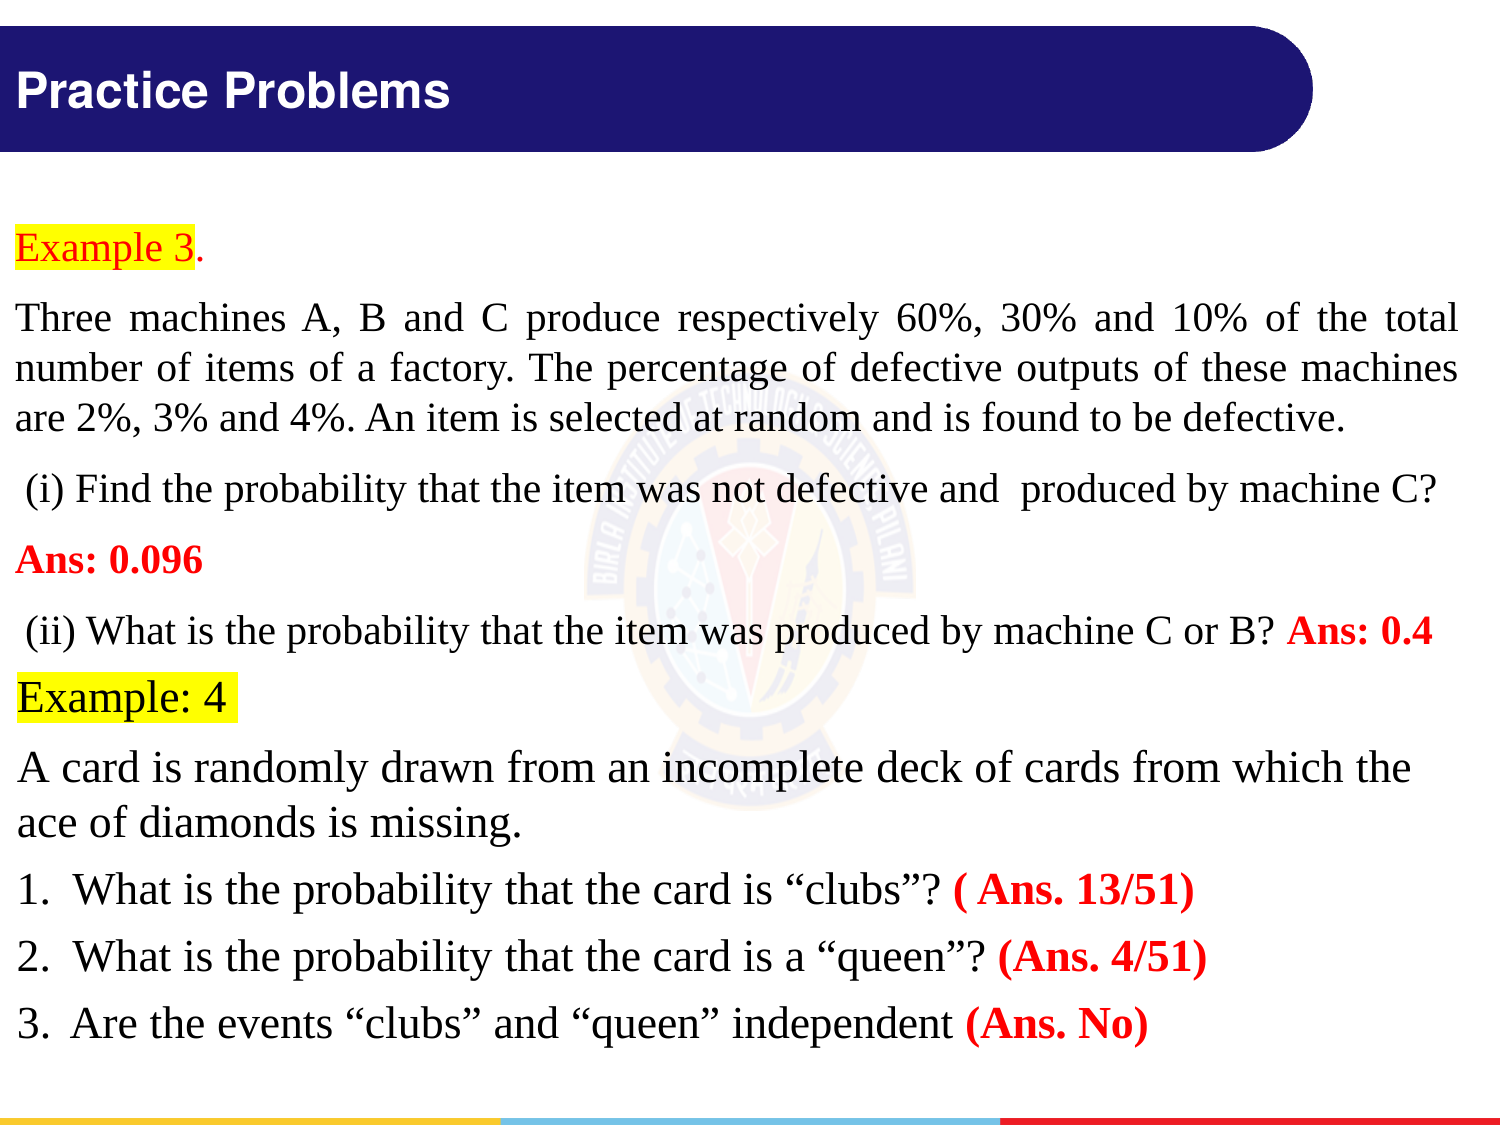

# Practice Problems
Example 3.
Three machines A, B and C produce respectively 60%, 30% and 10% of the total number of items of a factory. The percentage of defective outputs of these machines are 2%, 3% and 4%. An item is selected at random and is found to be defective.
 (i) Find the probability that the item was not defective and  produced by machine C?
Ans: 0.096
 (ii) What is the probability that the item was produced by machine C or B? Ans: 0.4
Example: 4
A card is randomly drawn from an incomplete deck of cards from which the ace of diamonds is missing.
What is the probability that the card is “clubs”? ( Ans. 13/51)
What is the probability that the card is a “queen”? (Ans. 4/51)
Are the events “clubs” and “queen” independent (Ans. No)